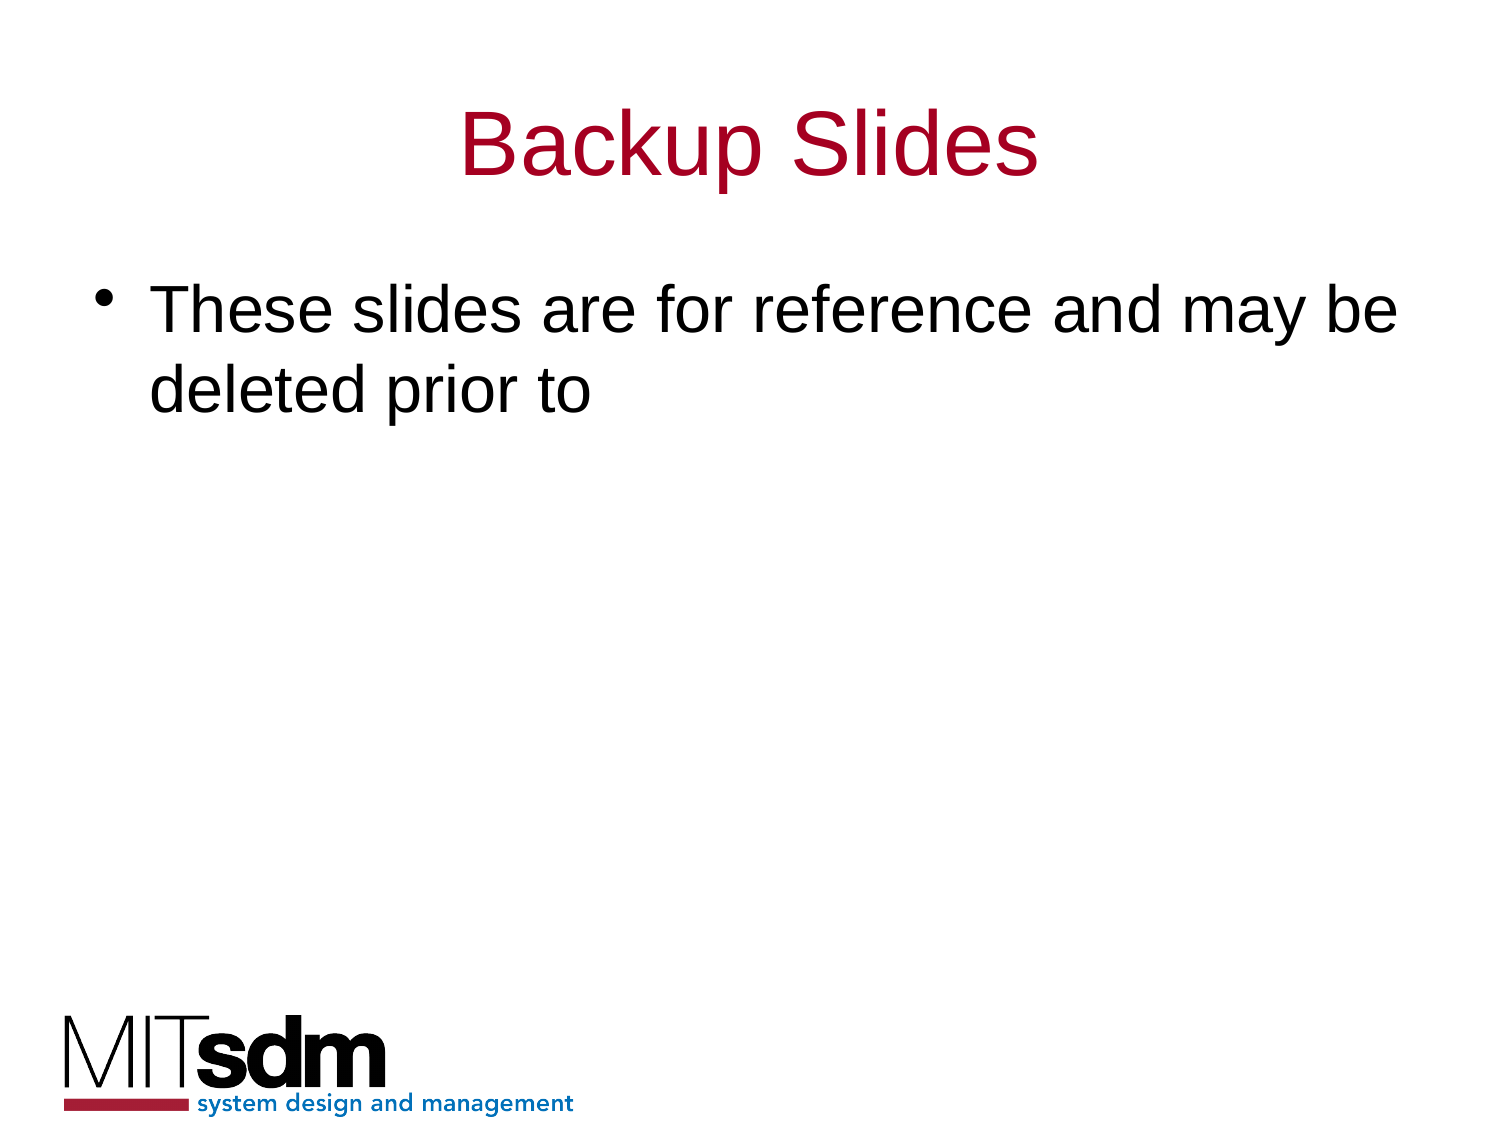

# Backup Slides
These slides are for reference and may be deleted prior to